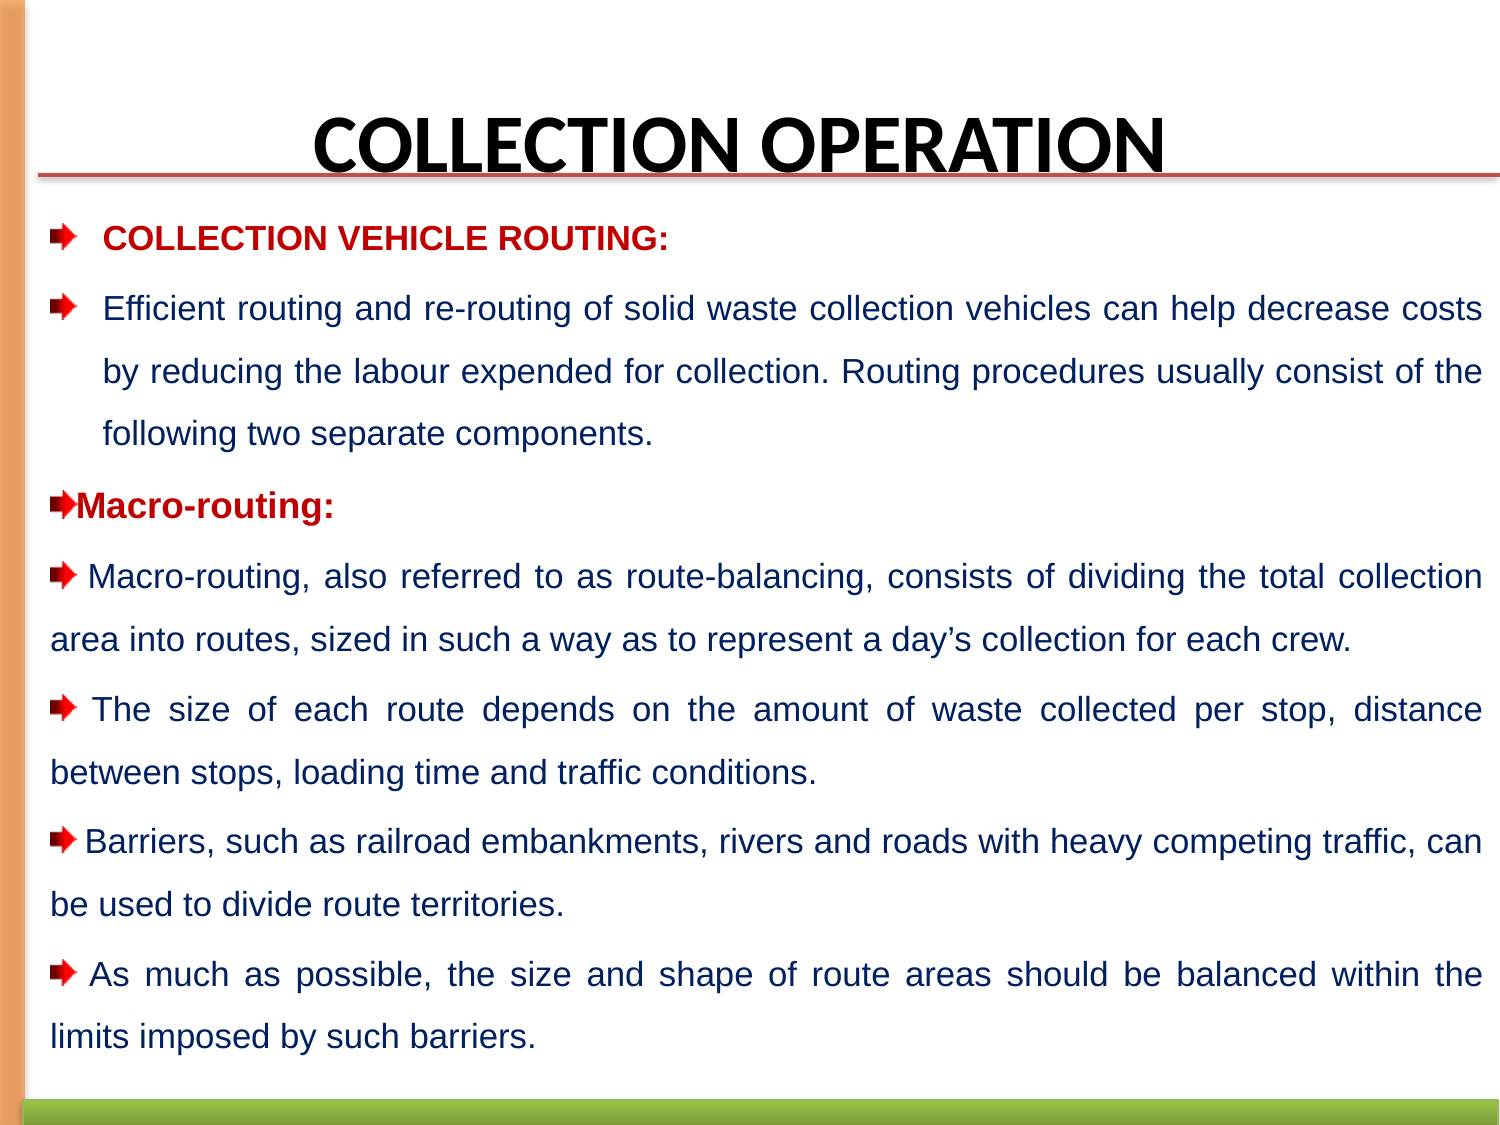

# COLLECTION OPERATION
COLLECTION VEHICLE ROUTING:
Efficient routing and re-routing of solid waste collection vehicles can help decrease costs by reducing the labour expended for collection. Routing procedures usually consist of the following two separate components.
Macro-routing:
 Macro-routing, also referred to as route-balancing, consists of dividing the total collection area into routes, sized in such a way as to represent a day’s collection for each crew.
 The size of each route depends on the amount of waste collected per stop, distance between stops, loading time and traffic conditions.
 Barriers, such as railroad embankments, rivers and roads with heavy competing traffic, can be used to divide route territories.
 As much as possible, the size and shape of route areas should be balanced within the limits imposed by such barriers.